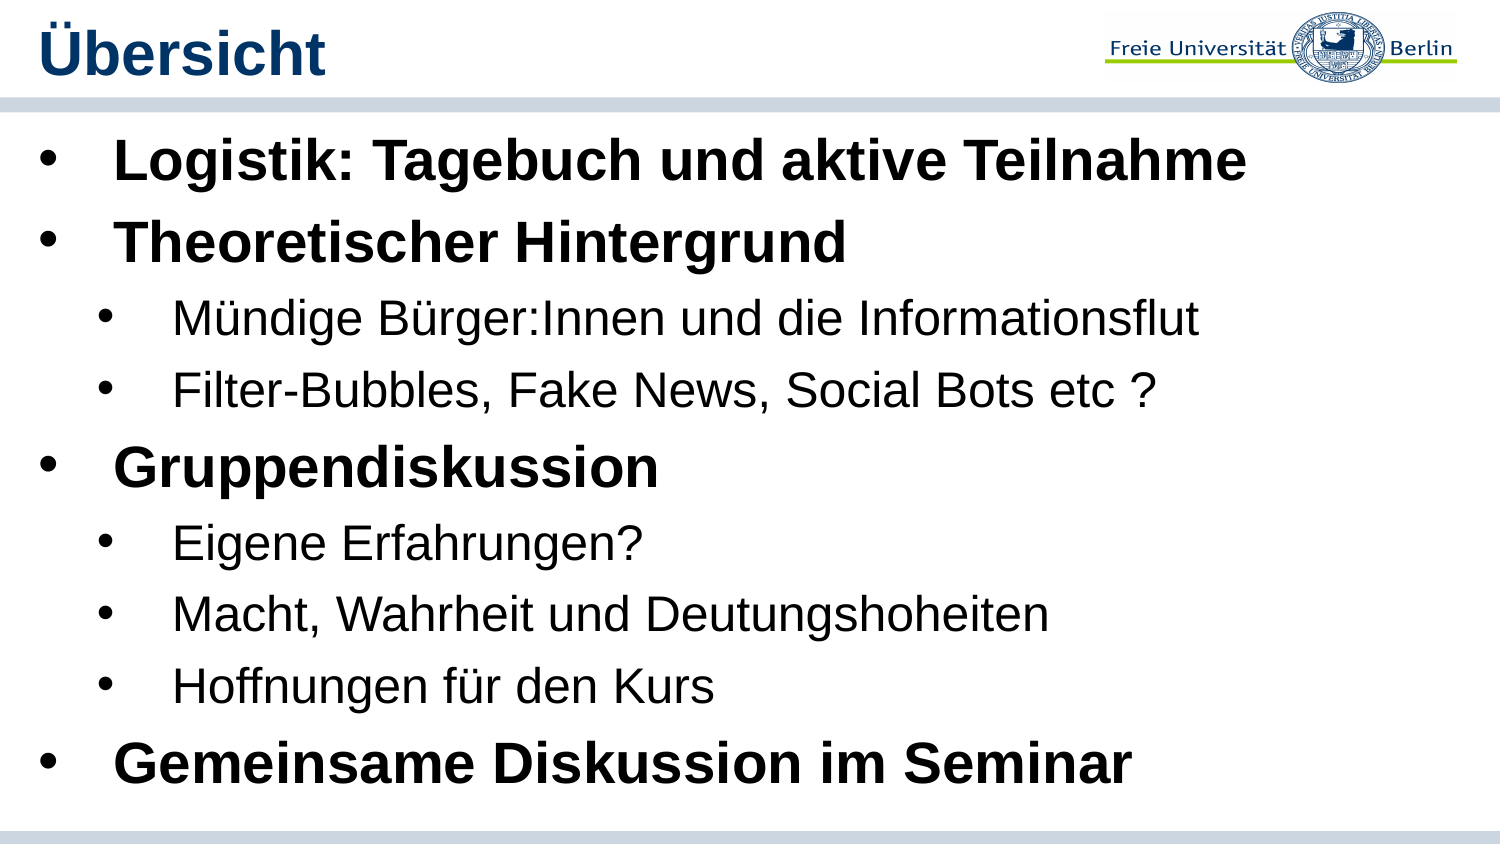

# Übersicht
Logistik: Tagebuch und aktive Teilnahme
Theoretischer Hintergrund
Mündige Bürger:Innen und die Informationsflut
Filter-Bubbles, Fake News, Social Bots etc ?
Gruppendiskussion
Eigene Erfahrungen?
Macht, Wahrheit und Deutungshoheiten
Hoffnungen für den Kurs
Gemeinsame Diskussion im Seminar